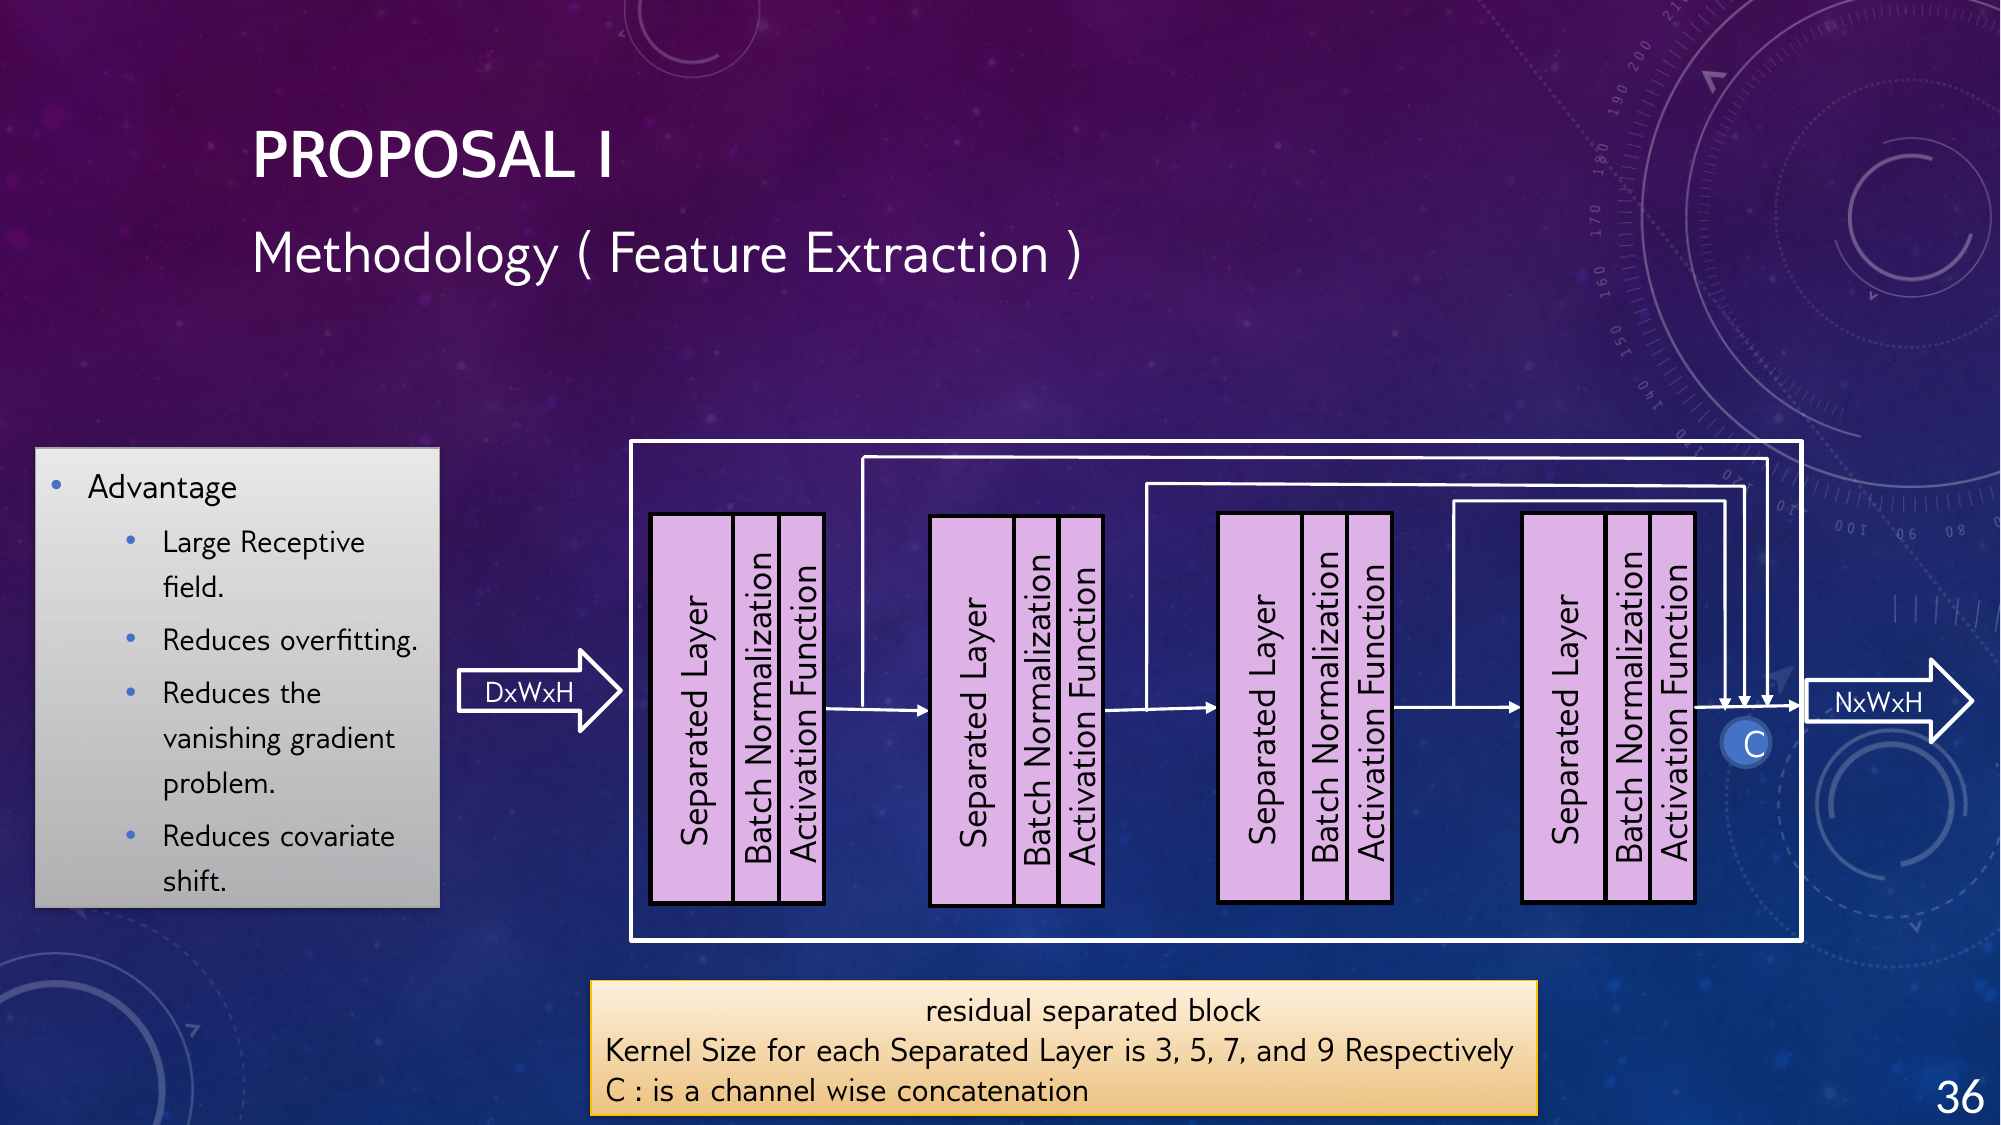

Proposal I
Methodology ( Feature Extraction )

Advantage
Large Receptive field.
Reduces overfitting.
Reduces the vanishing gradient problem.
Reduces covariate shift.

DxWxH
NxWxH
Separated Layer
Separated Layer
Separated Layer
Separated Layer
Separated Layer
Separated Layer
Separated Layer
Separated Layer
Separated Layer
Separated Layer
Separated Layer
Separated Layer
Separated Layer
Separated Layer
Separated Layer
Separated Layer
Separated Layer
Separated Layer
Separated Layer
Separated Layer
Separated Layer
Separated Layer
Batch Normalization
Batch Normalization
Batch Normalization
Batch Normalization
Batch Normalization
Batch Normalization
Activation Function
Activation Function
Activation Function
Activation Function
Activation Function
Batch Normalization
Batch Normalization
Batch Normalization
Batch Normalization
Batch Normalization
Batch Normalization
Batch Normalization
Activation Function
Activation Function
Activation Function
Activation Function
Activation Function
Activation Function
Activation Function
Batch Normalization
Batch Normalization
Batch Normalization
Batch Normalization
Batch Normalization
Batch Normalization
Activation Function
Activation Function
Activation Function
Activation Function
Activation Function

C
		  residual separated block
Kernel Size for each Separated Layer is 3, 5, 7, and 9 Respectively
C : is a channel wise concatenation
36